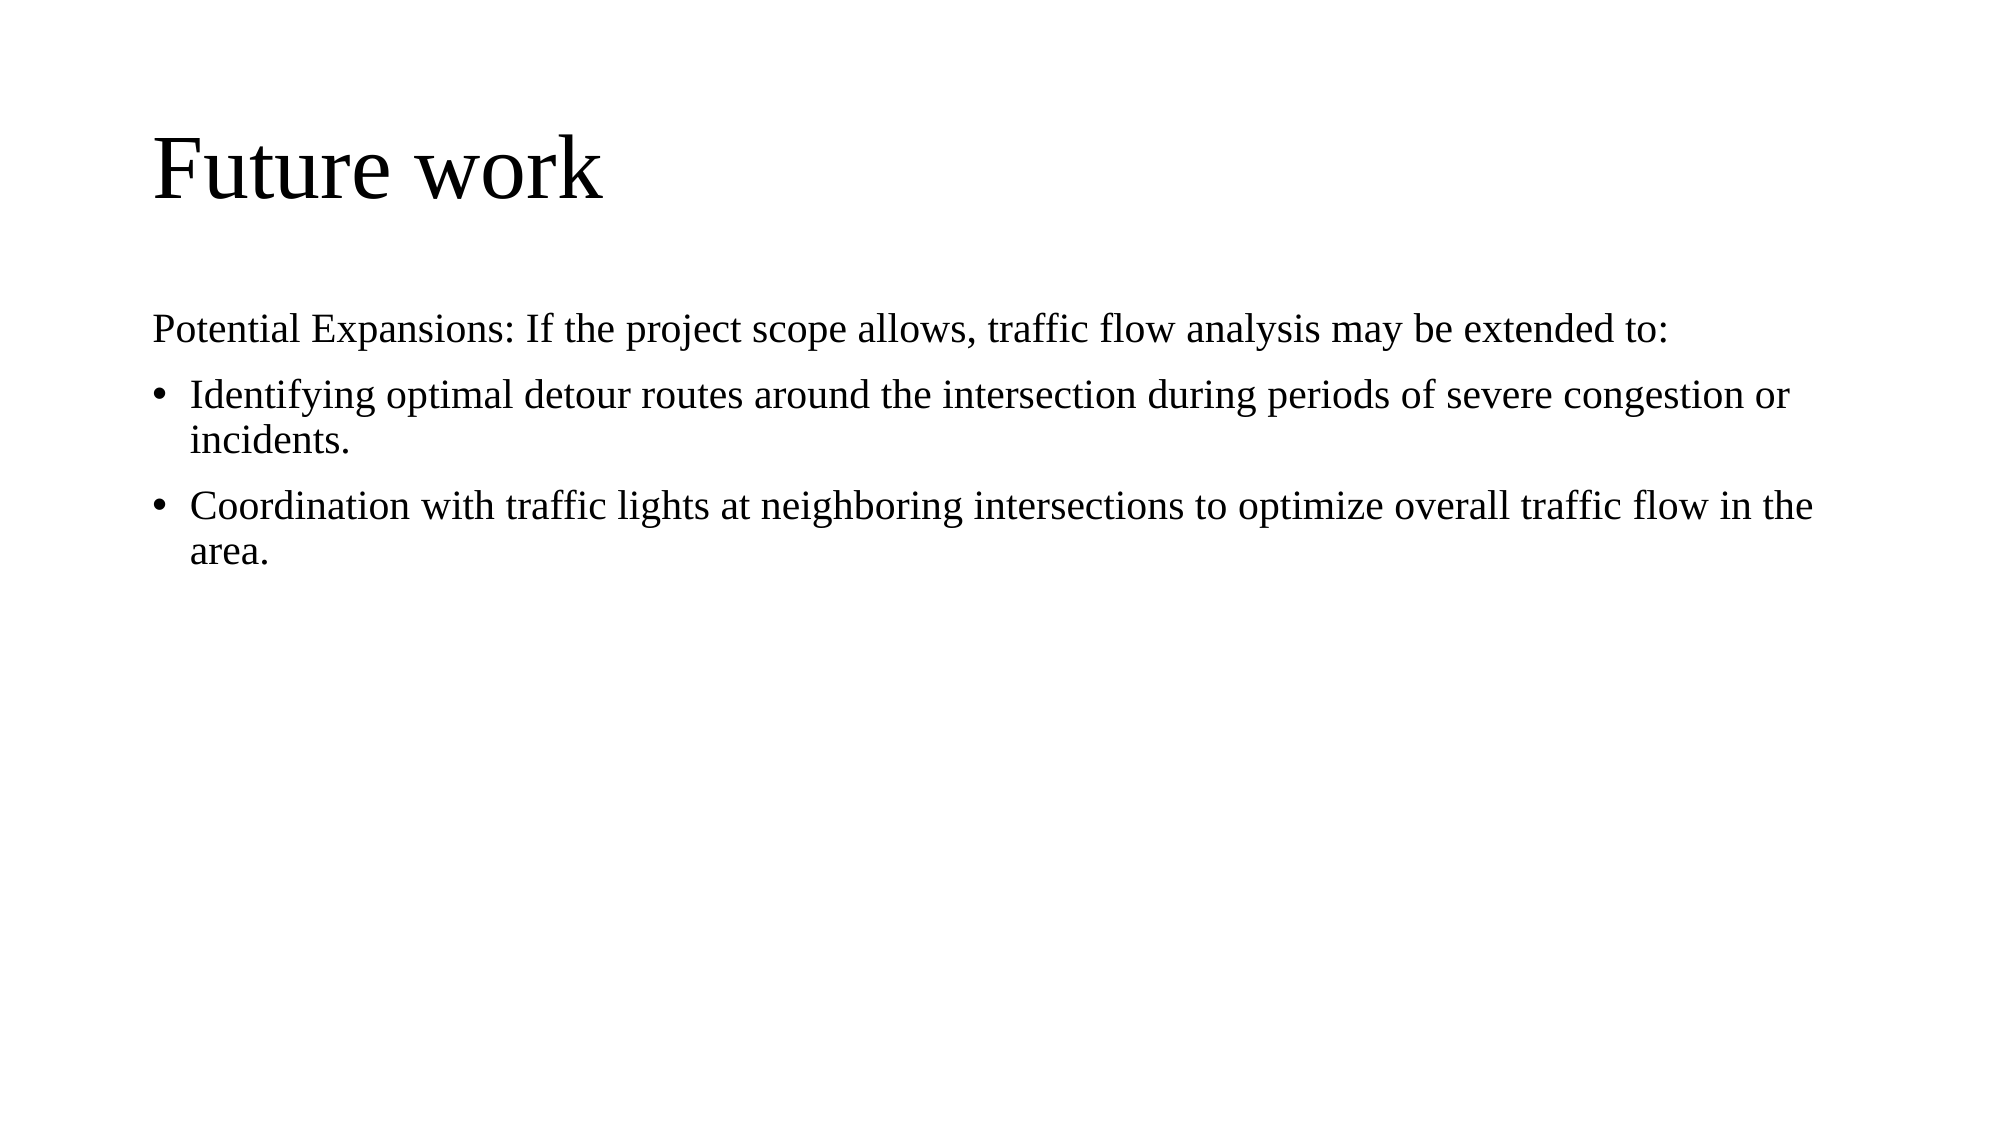

# Future work
Potential Expansions: If the project scope allows, traffic flow analysis may be extended to:
Identifying optimal detour routes around the intersection during periods of severe congestion or incidents.
Coordination with traffic lights at neighboring intersections to optimize overall traffic flow in the area.